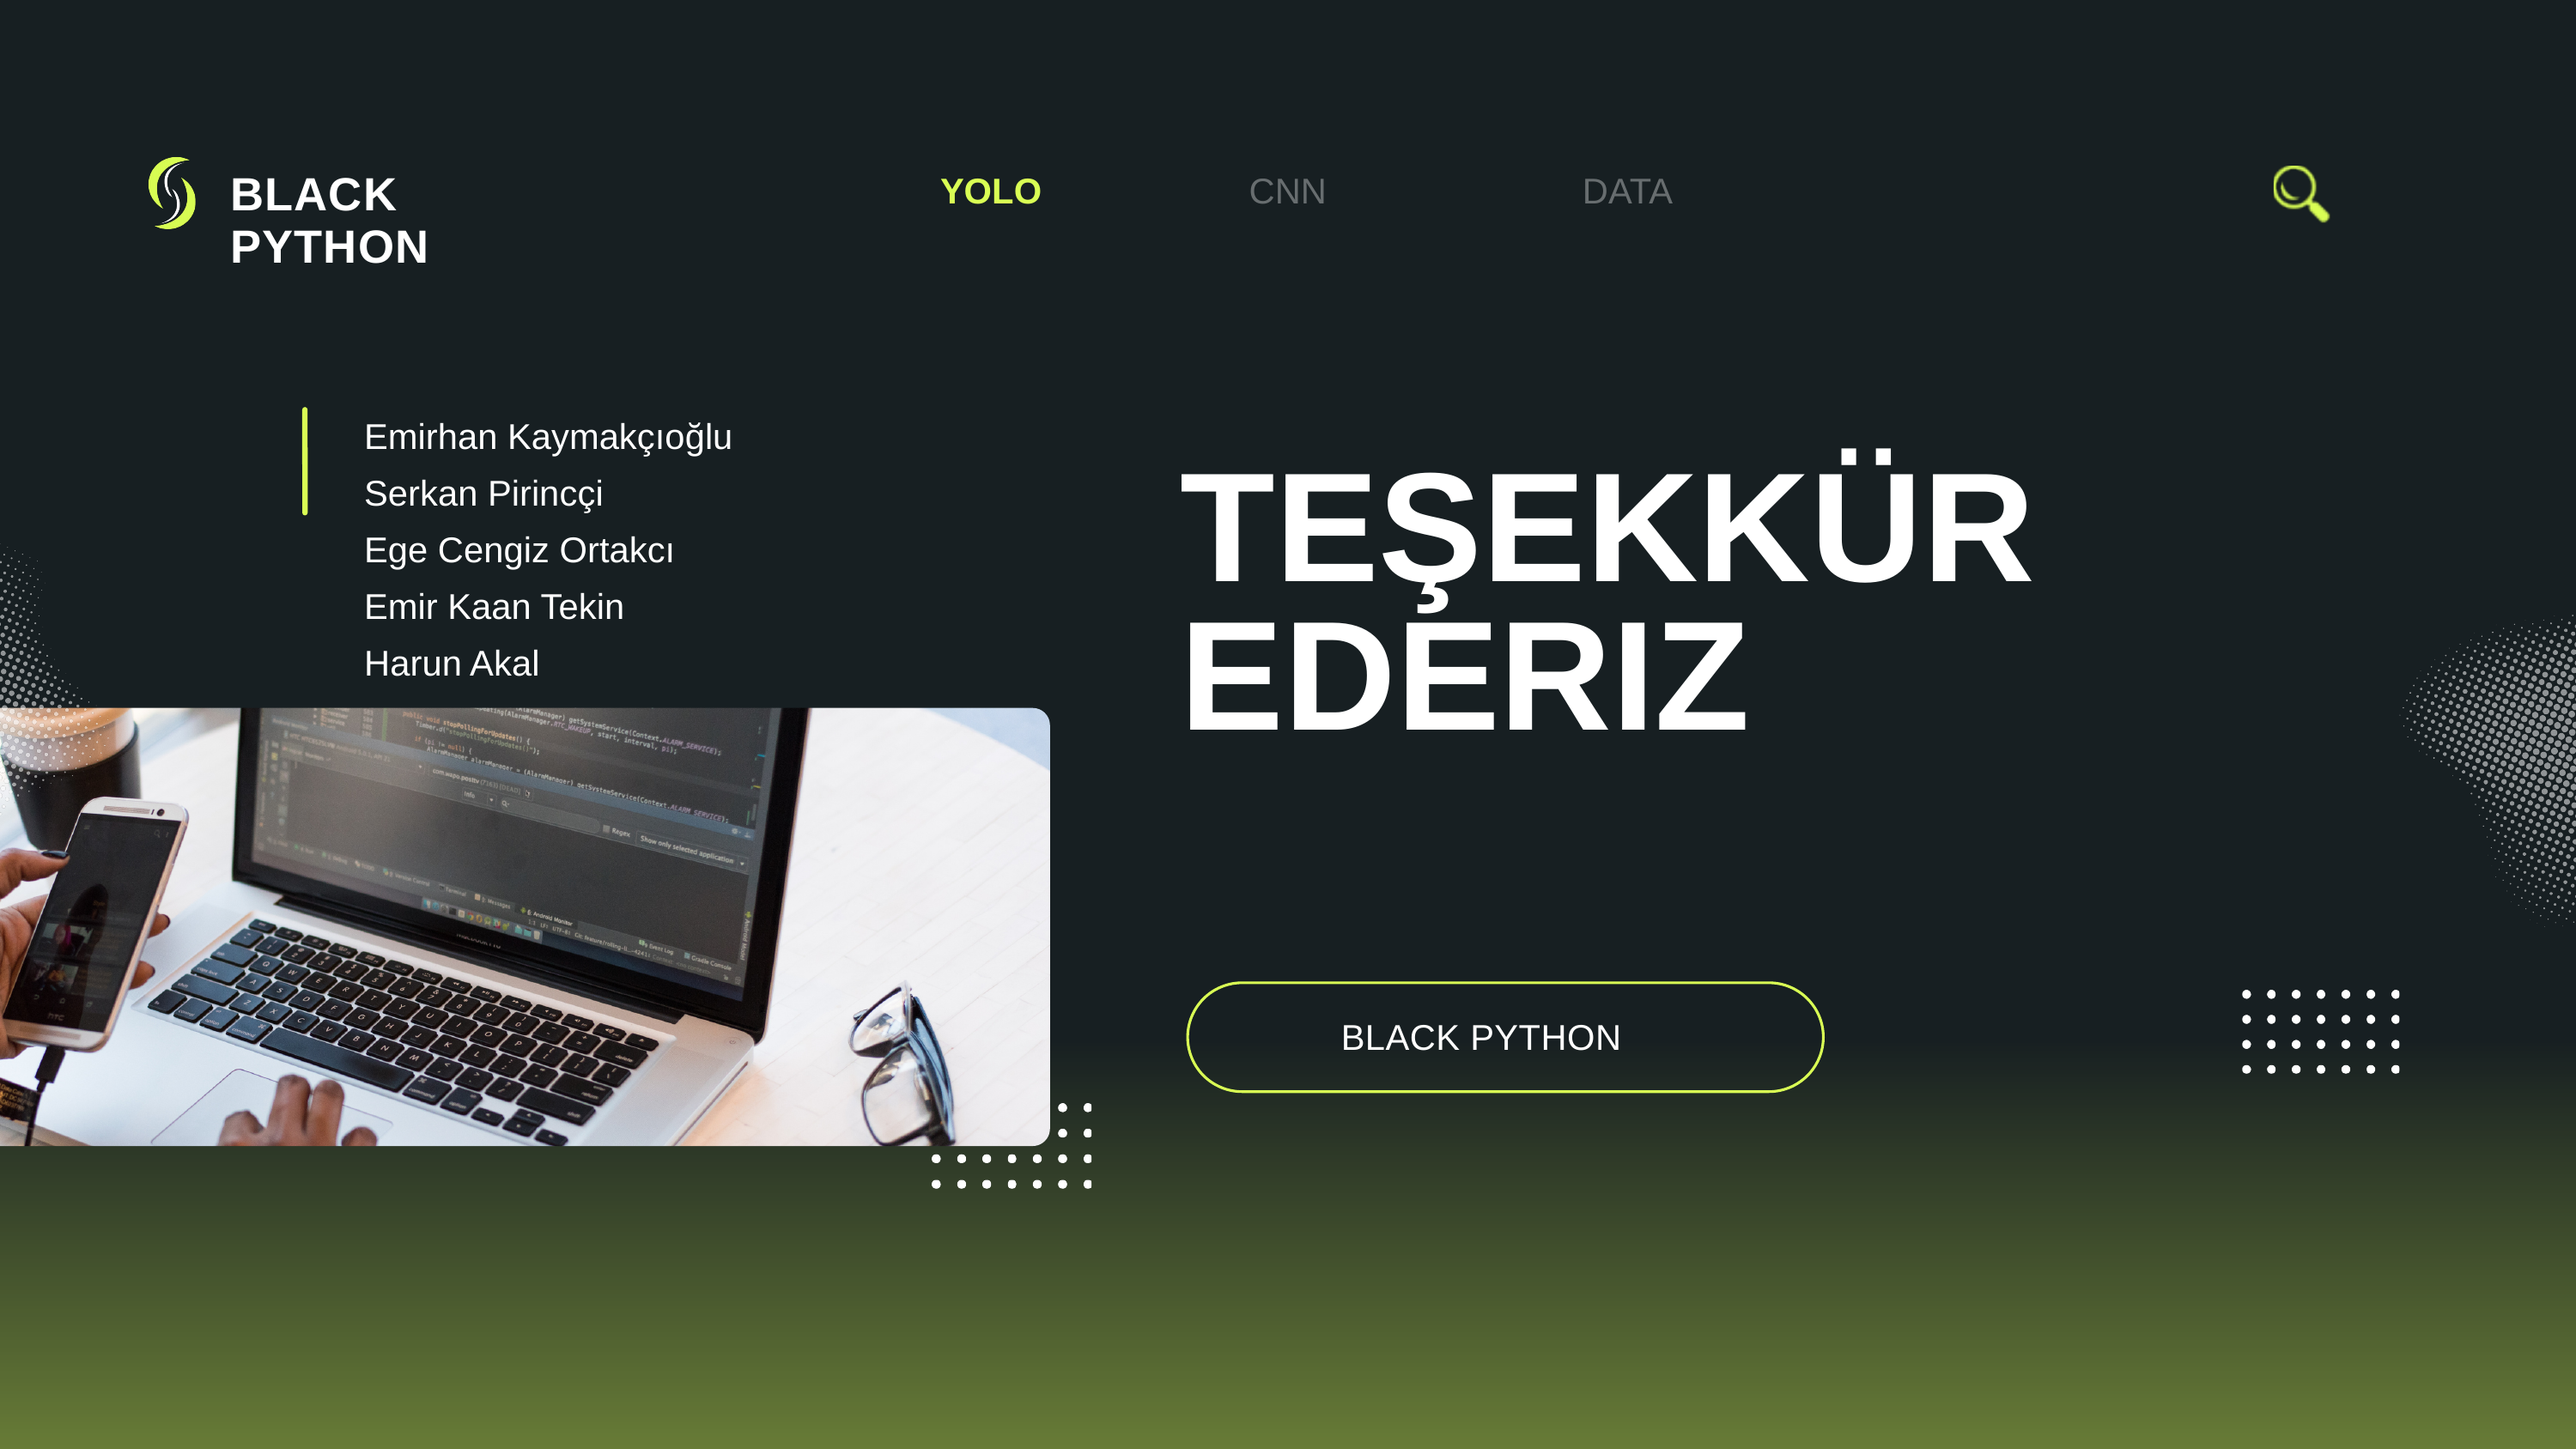

BLACK PYTHON
YOLO
CNN
DATA
Emirhan Kaymakçıoğlu
Serkan Pirincçi
Ege Cengiz Ortakcı
Emir Kaan Tekin
Harun Akal

TEŞEKKÜR EDERIZ

BLACK PYTHON